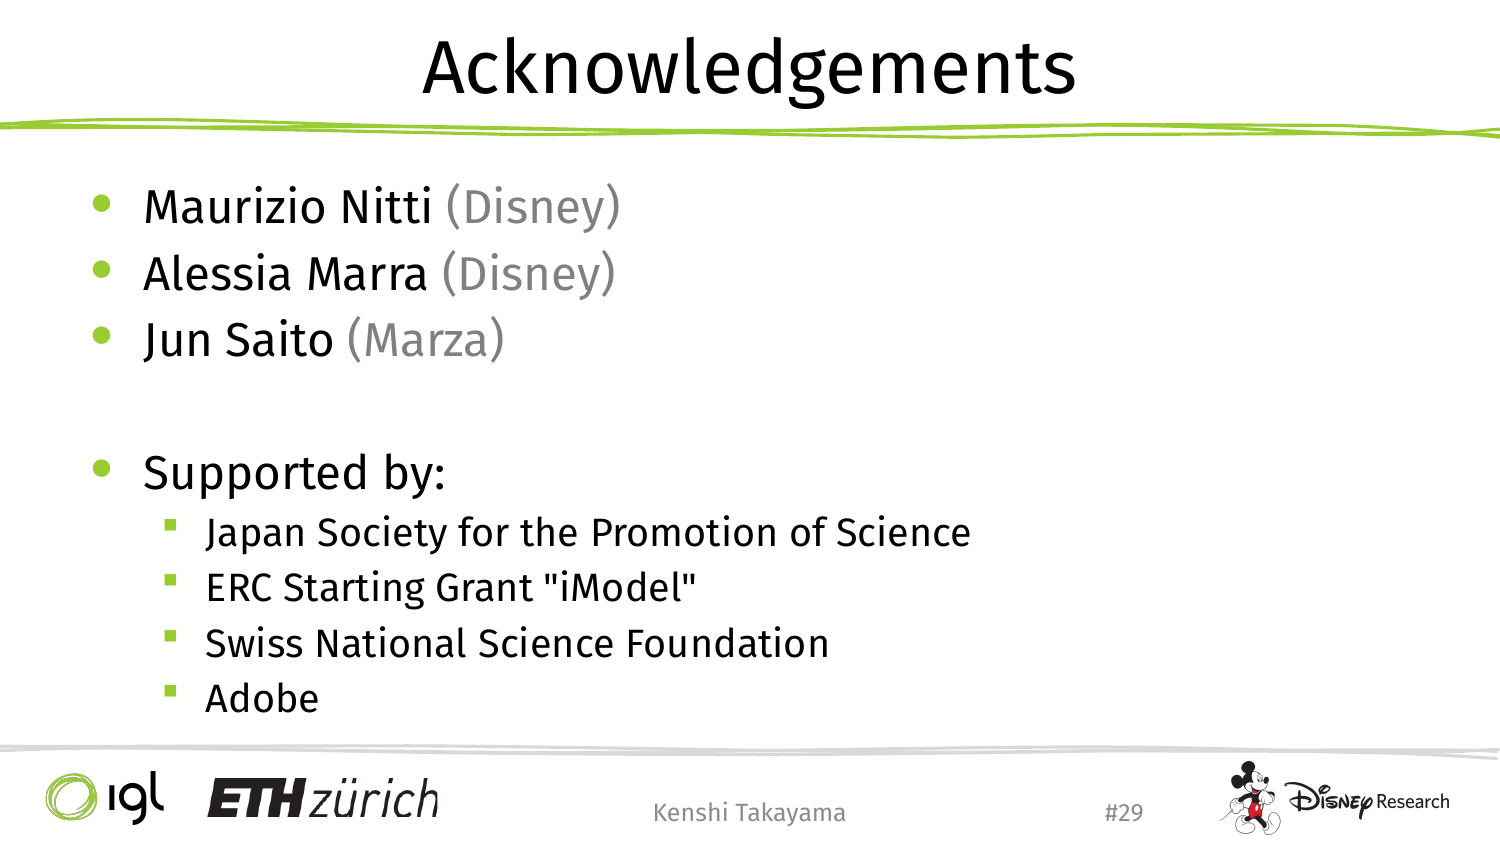

# Acknowledgements
Maurizio Nitti (Disney)
Alessia Marra (Disney)
Jun Saito (Marza)

Supported by:
Japan Society for the Promotion of Science
ERC Starting Grant "iModel"
Swiss National Science Foundation
Adobe
Kenshi Takayama
#29